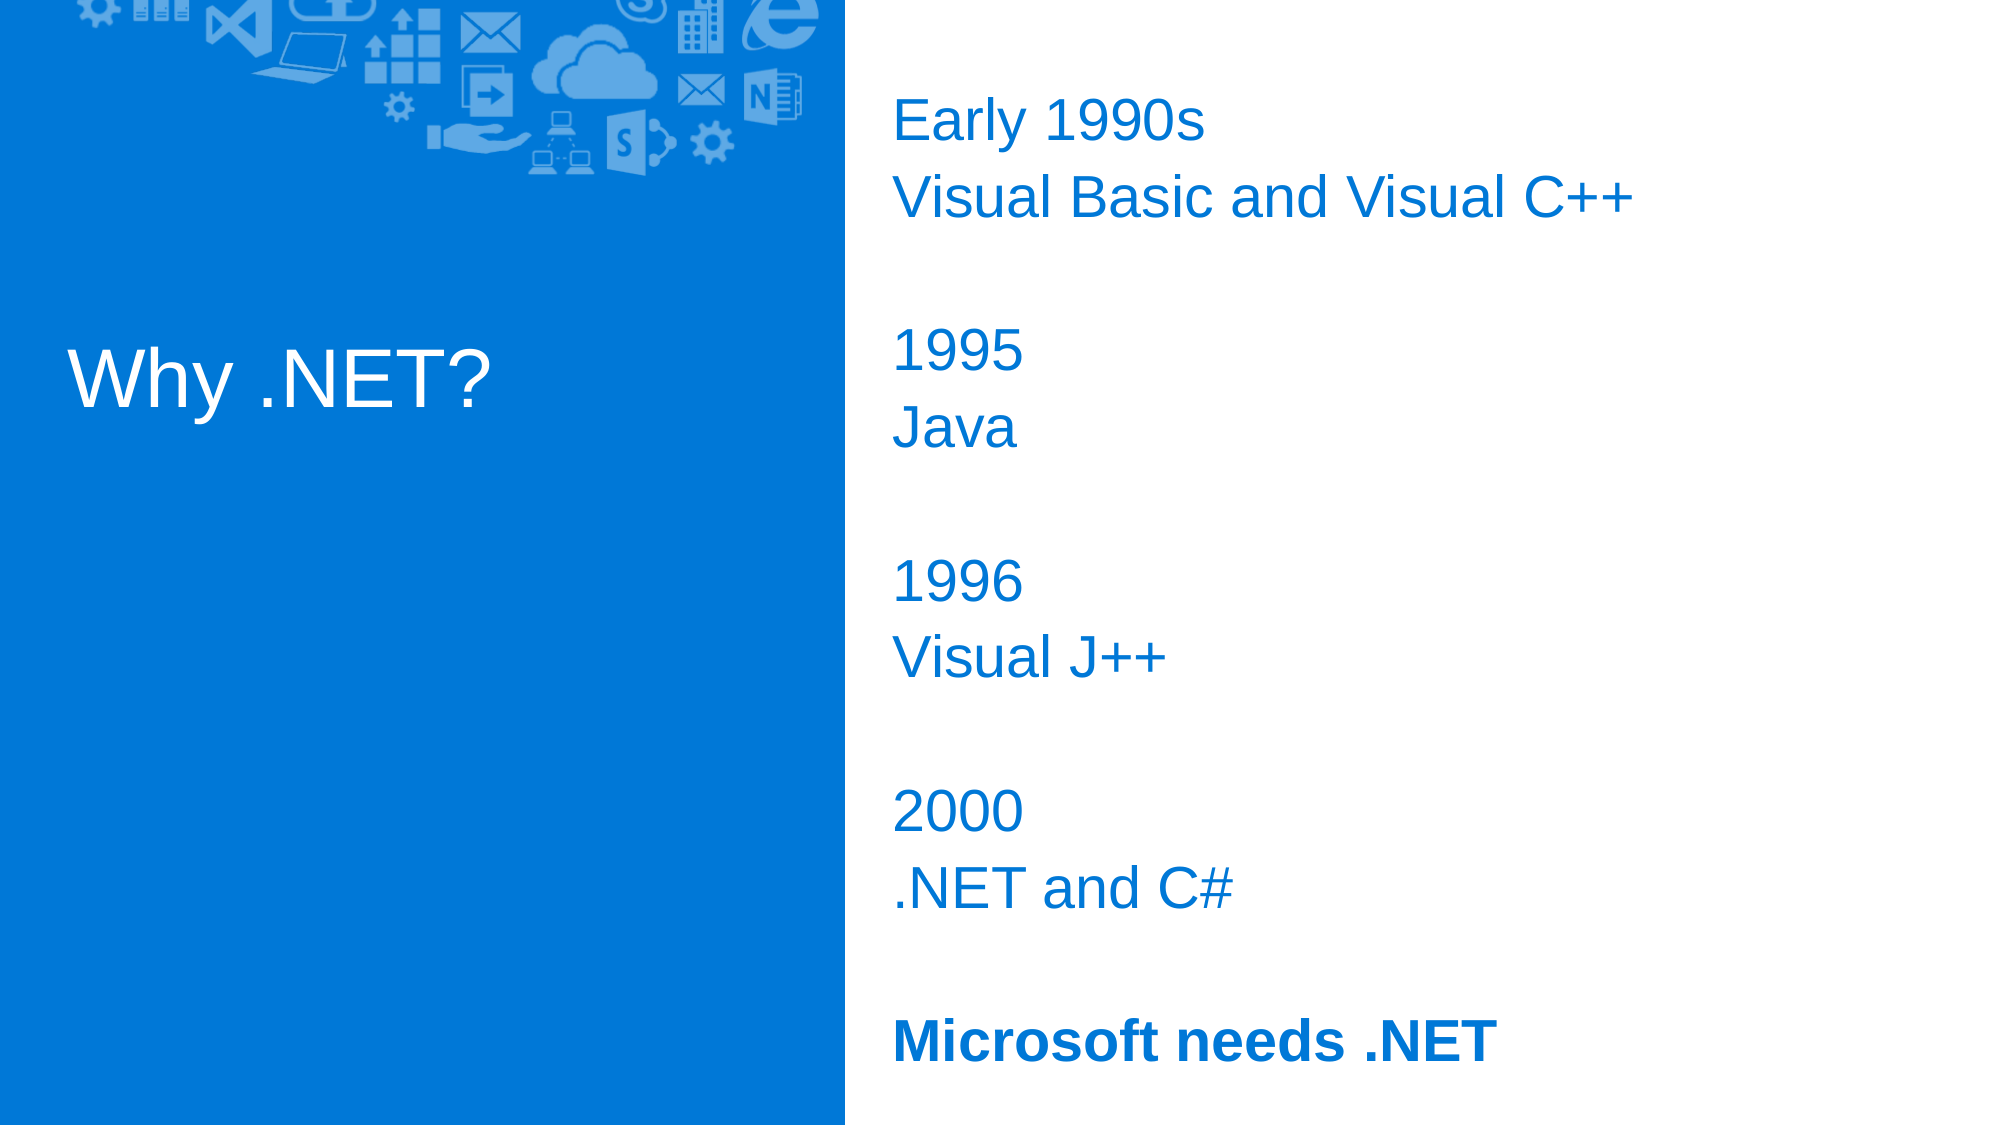

Early 1990s
Visual Basic and Visual C++

1995
Java

1996
Visual J++

2000
.NET and C#

Microsoft needs .NET
# Why .NET?